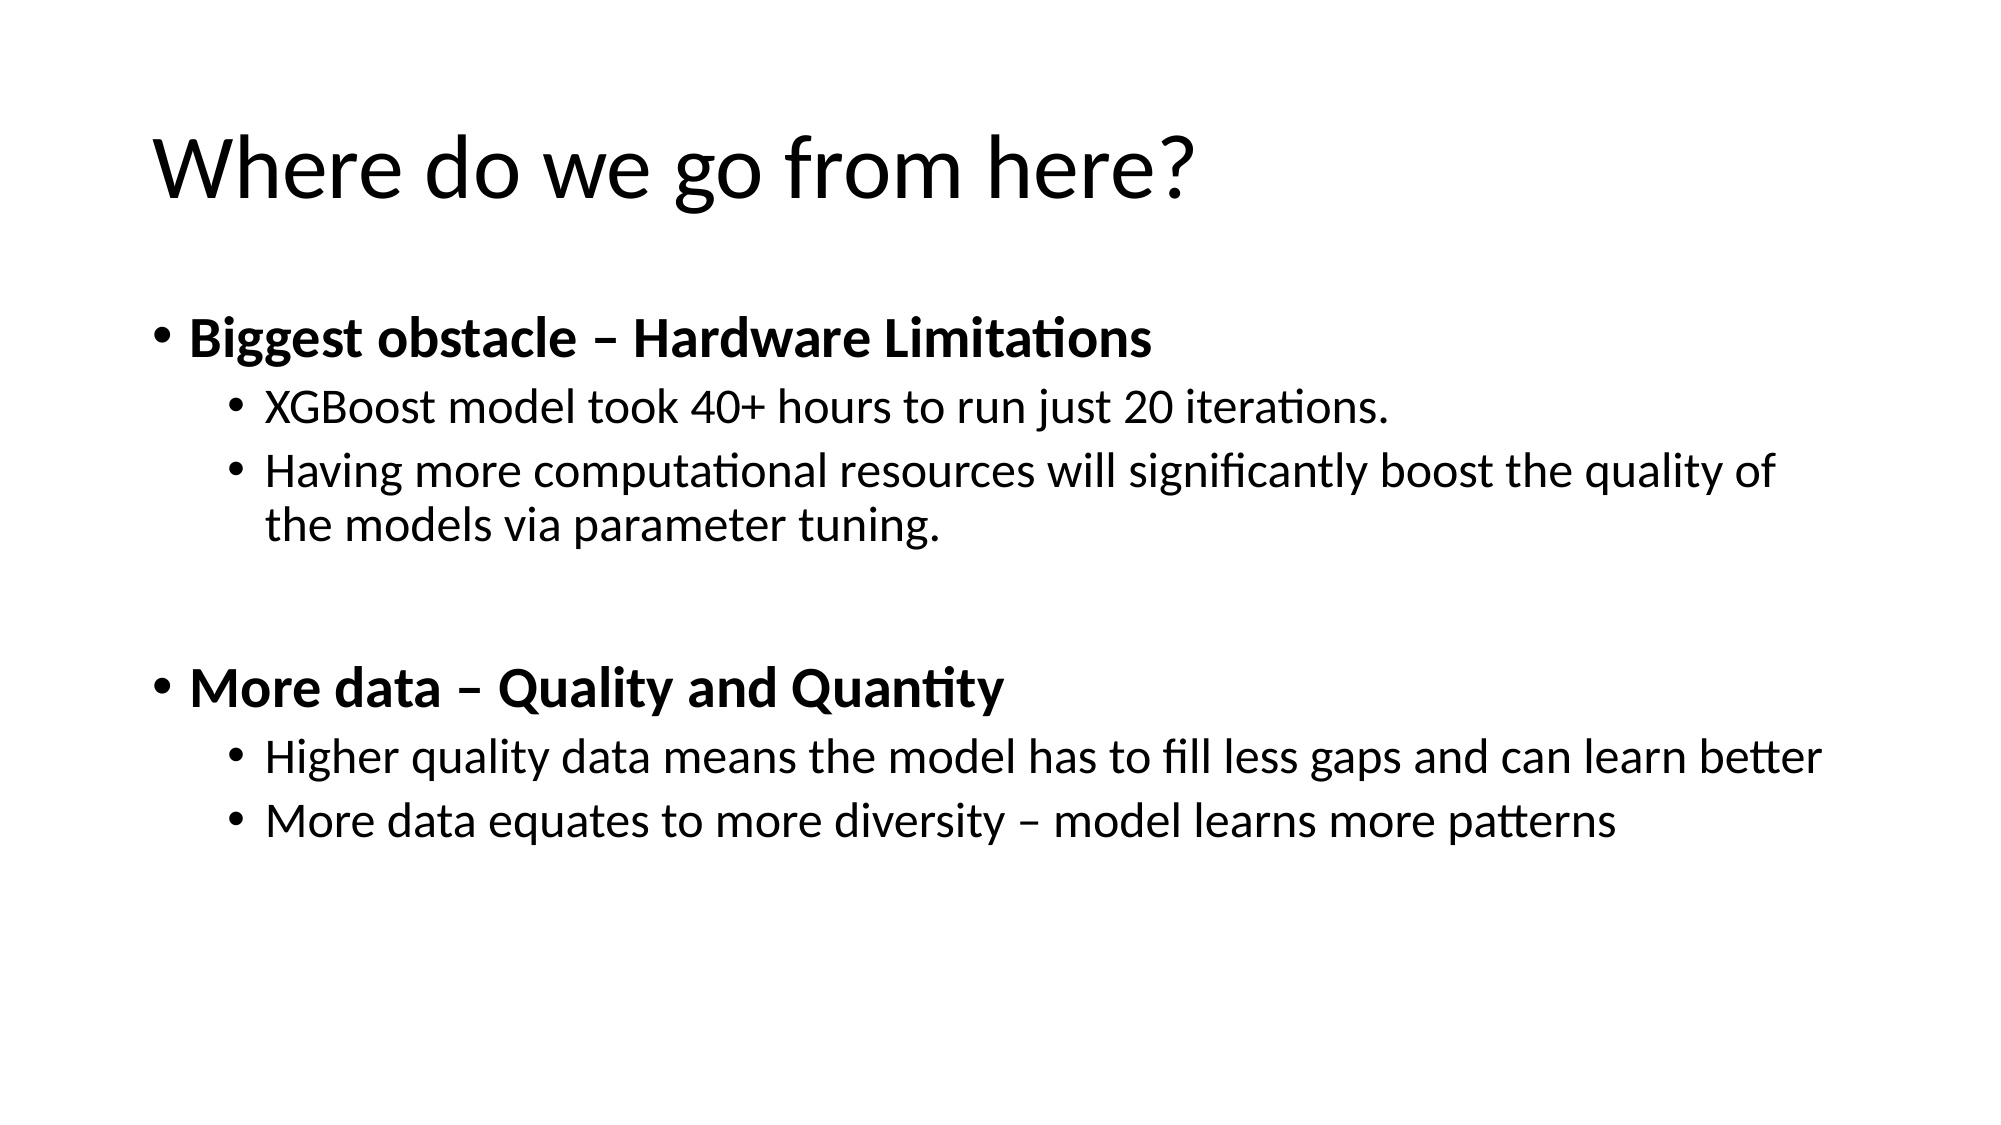

# Where do we go from here?
Biggest obstacle – Hardware Limitations
XGBoost model took 40+ hours to run just 20 iterations.
Having more computational resources will significantly boost the quality of the models via parameter tuning.

More data – Quality and Quantity
Higher quality data means the model has to fill less gaps and can learn better
More data equates to more diversity – model learns more patterns